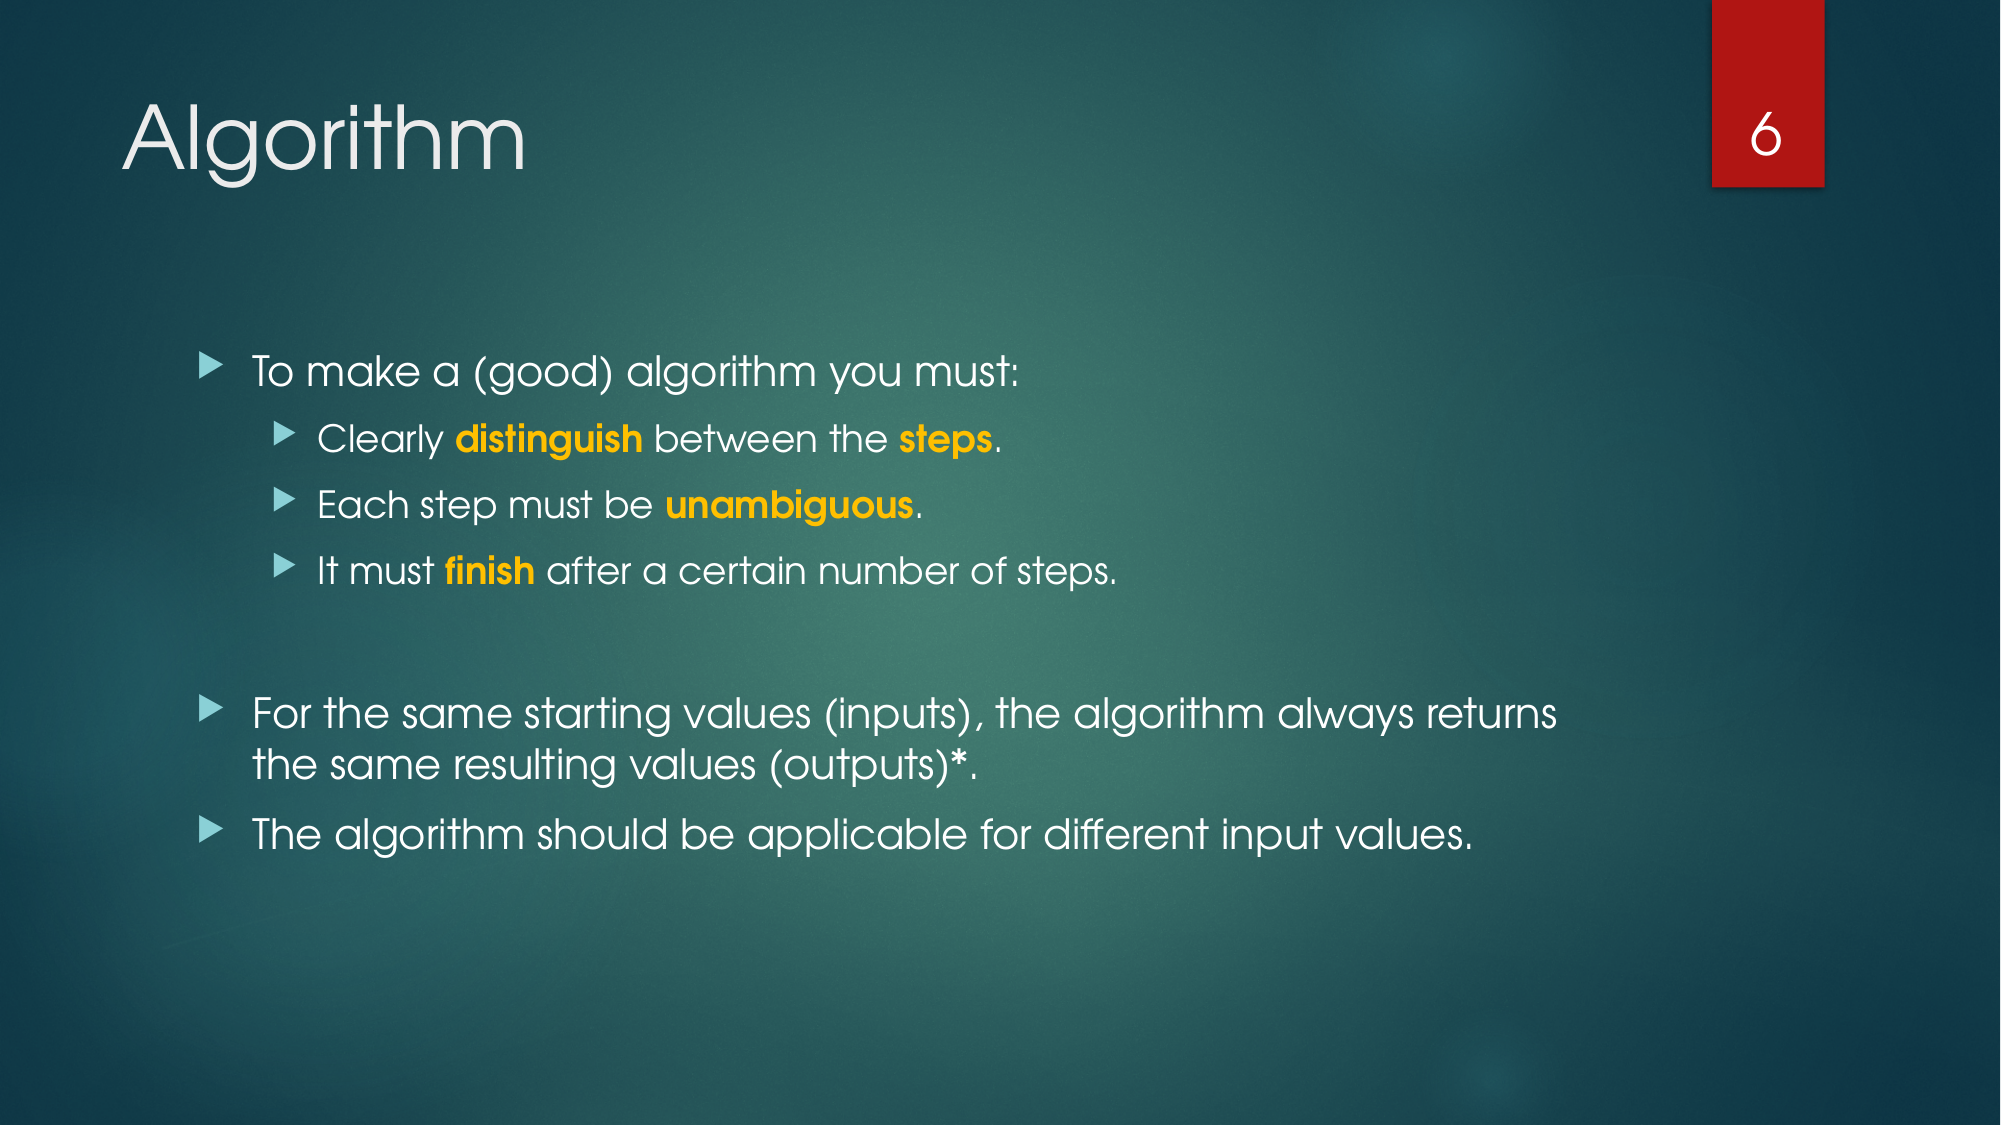

6
# Algorithm
To make a (good) algorithm you must:
Clearly distinguish between the steps.
Each step must be unambiguous.
It must finish after a certain number of steps.

For the same starting values (inputs), the algorithm always returns the same resulting values (outputs)*.
The algorithm should be applicable for different input values.